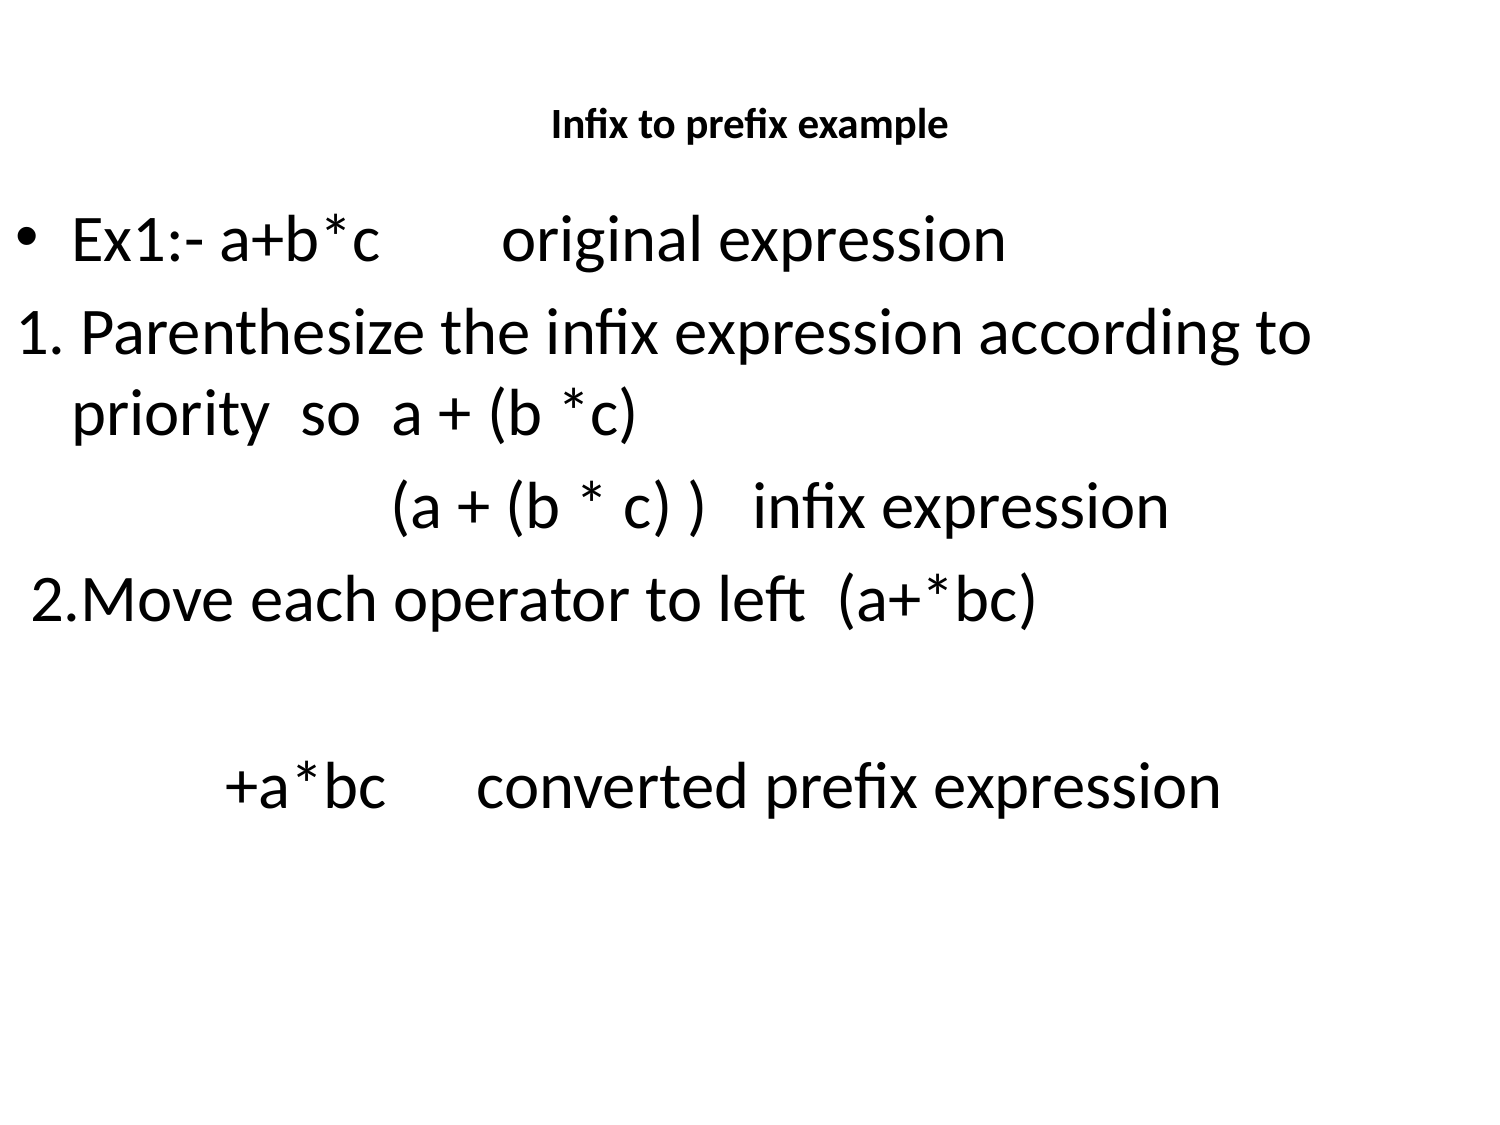

# Infix to prefix example
Ex1:- a+b*c        original expression
1. Parenthesize the infix expression according to priority  so  a + (b *c)
                         (a + (b * c) )   infix expression
 2.Move each operator to left  (a+*bc)

              +a*bc      converted prefix expression